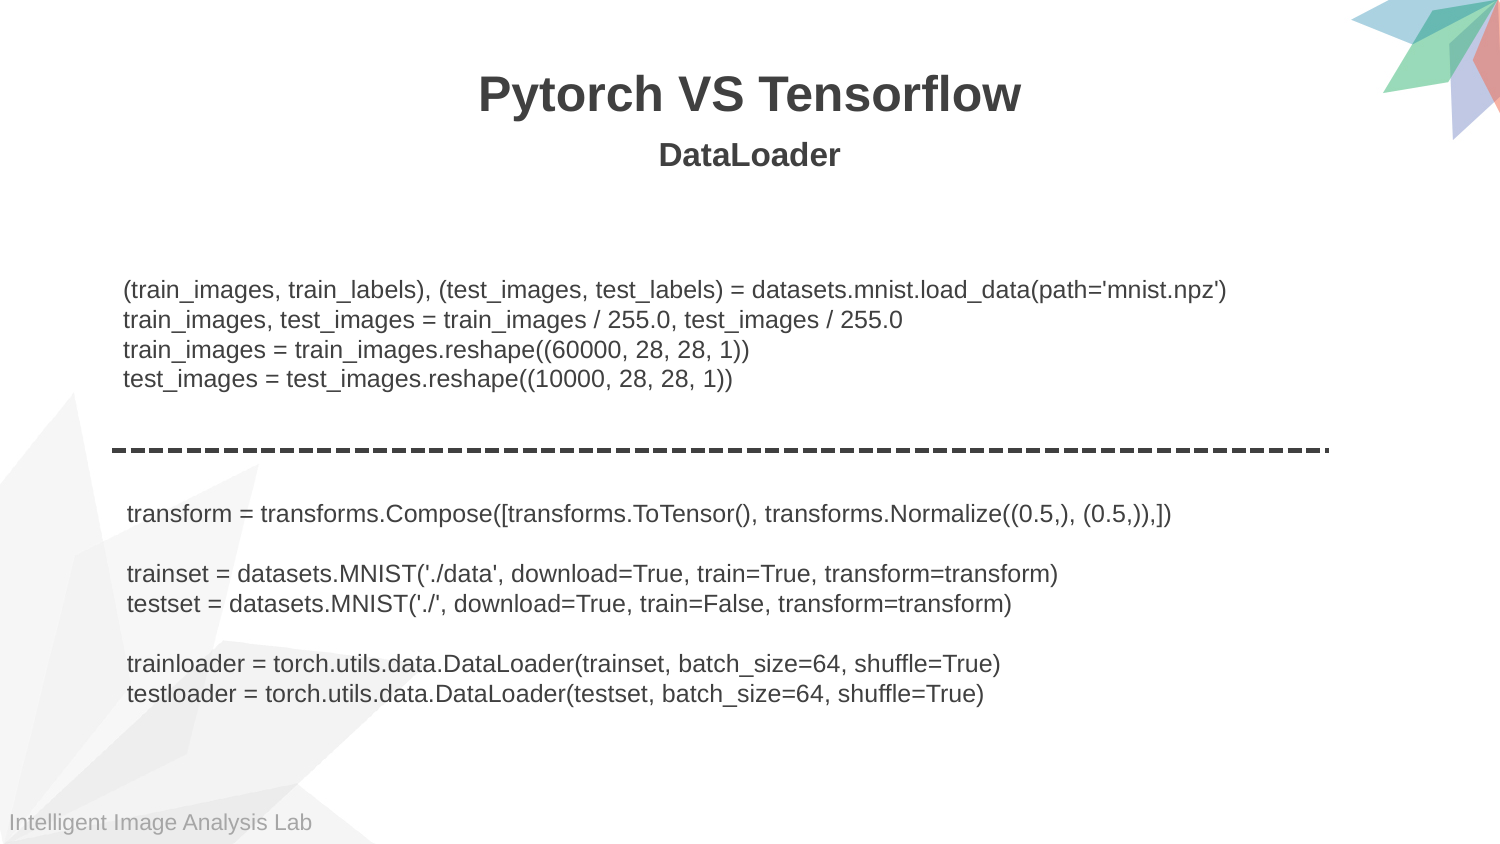

Pytorch VS Tensorflow
DataLoader
(train_images, train_labels), (test_images, test_labels) = datasets.mnist.load_data(path='mnist.npz')
train_images, test_images = train_images / 255.0, test_images / 255.0
train_images = train_images.reshape((60000, 28, 28, 1))
test_images = test_images.reshape((10000, 28, 28, 1))
transform = transforms.Compose([transforms.ToTensor(), transforms.Normalize((0.5,), (0.5,)),])

trainset = datasets.MNIST('./data', download=True, train=True, transform=transform)
testset = datasets.MNIST('./', download=True, train=False, transform=transform)

trainloader = torch.utils.data.DataLoader(trainset, batch_size=64, shuffle=True)
testloader = torch.utils.data.DataLoader(testset, batch_size=64, shuffle=True)